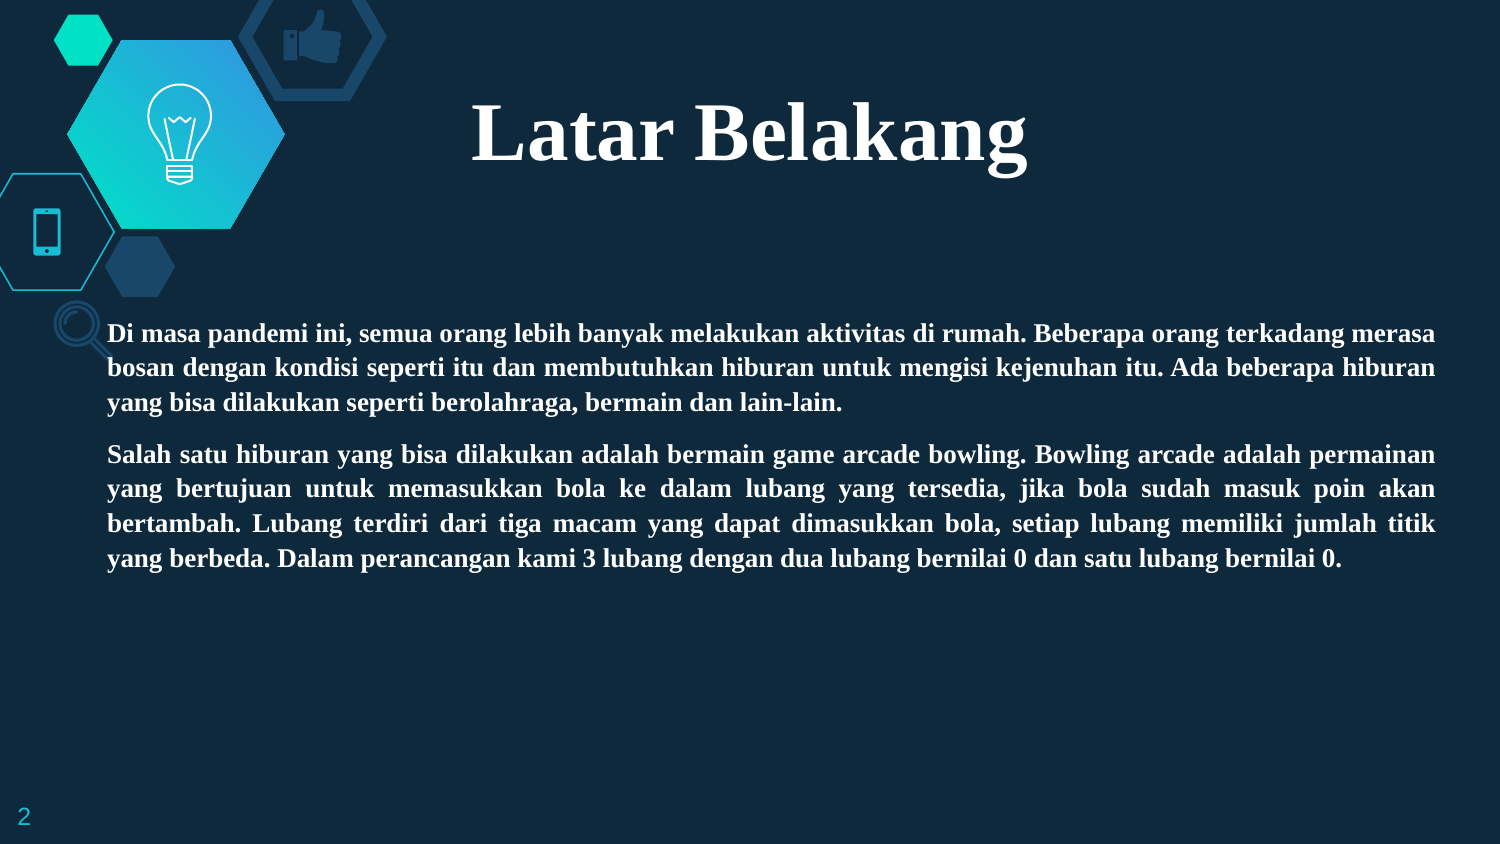

# Latar Belakang
Di masa pandemi ini, semua orang lebih banyak melakukan aktivitas di rumah. Beberapa orang terkadang merasa bosan dengan kondisi seperti itu dan membutuhkan hiburan untuk mengisi kejenuhan itu. Ada beberapa hiburan yang bisa dilakukan seperti berolahraga, bermain dan lain-lain.
Salah satu hiburan yang bisa dilakukan adalah bermain game arcade bowling. Bowling arcade adalah permainan yang bertujuan untuk memasukkan bola ke dalam lubang yang tersedia, jika bola sudah masuk poin akan bertambah. Lubang terdiri dari tiga macam yang dapat dimasukkan bola, setiap lubang memiliki jumlah titik yang berbeda. Dalam perancangan kami 3 lubang dengan dua lubang bernilai 0 dan satu lubang bernilai 0.

2